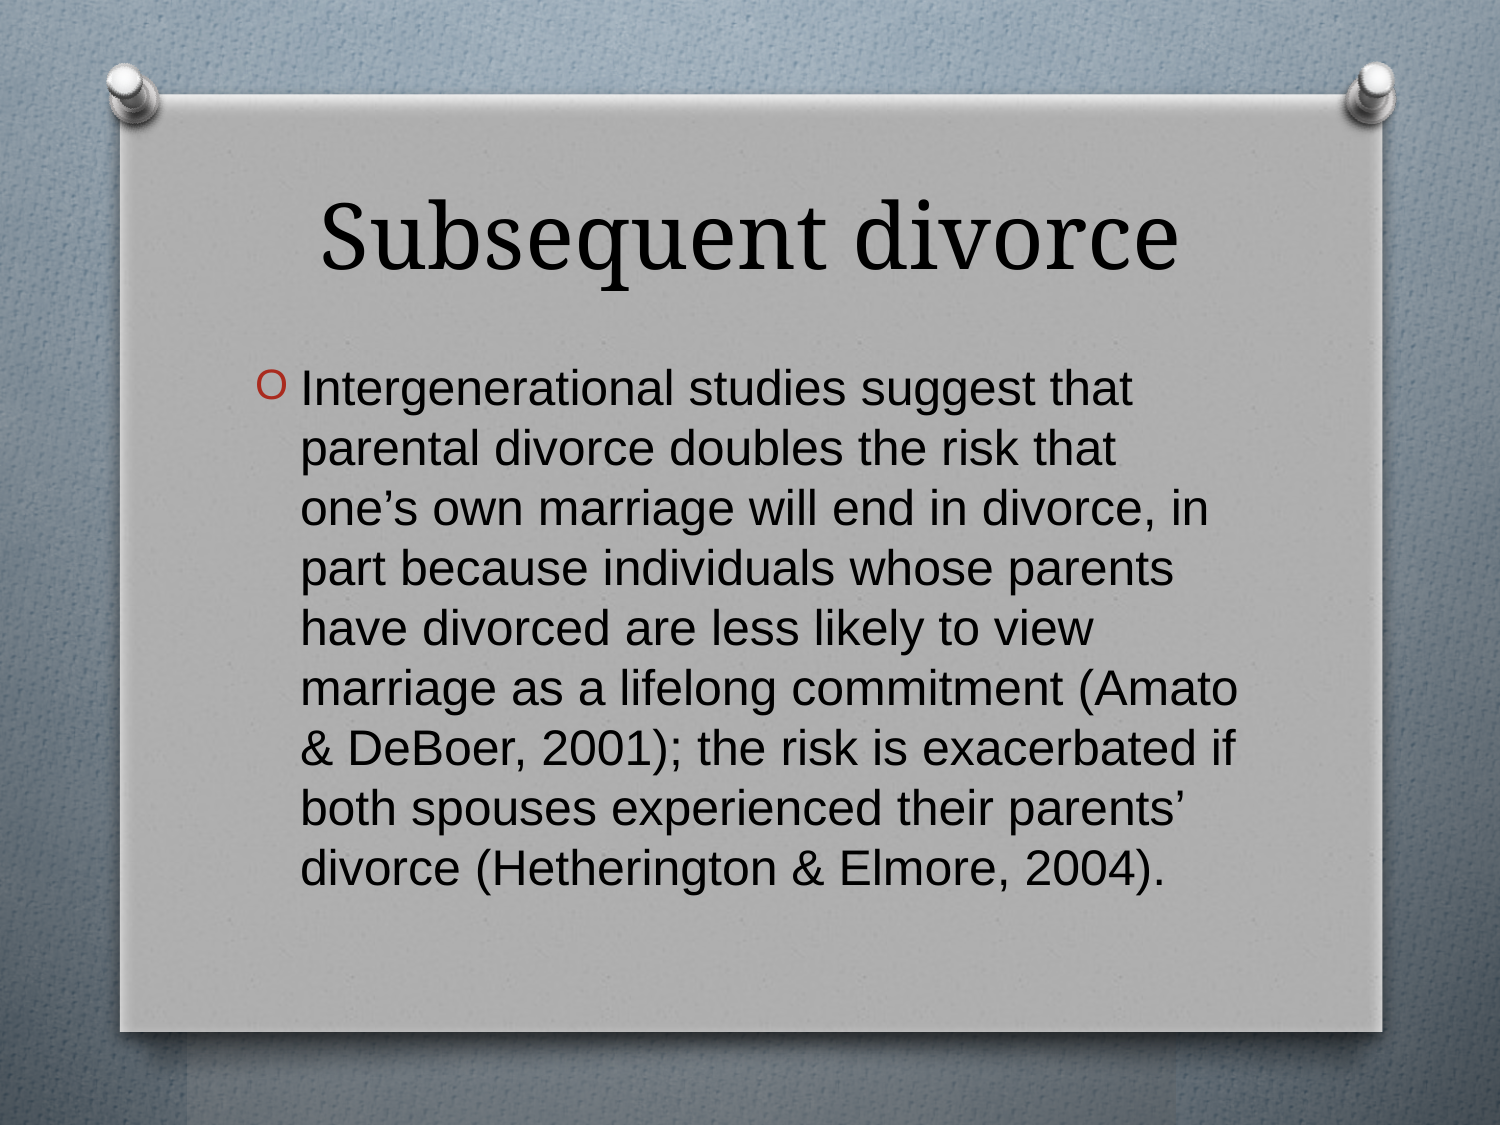

# Subsequent divorce
Intergenerational studies suggest that parental divorce doubles the risk that one’s own marriage will end in divorce, in part because individuals whose parents have divorced are less likely to view marriage as a lifelong commitment (Amato & DeBoer, 2001); the risk is exacerbated if both spouses experienced their parents’ divorce (Hetherington & Elmore, 2004).